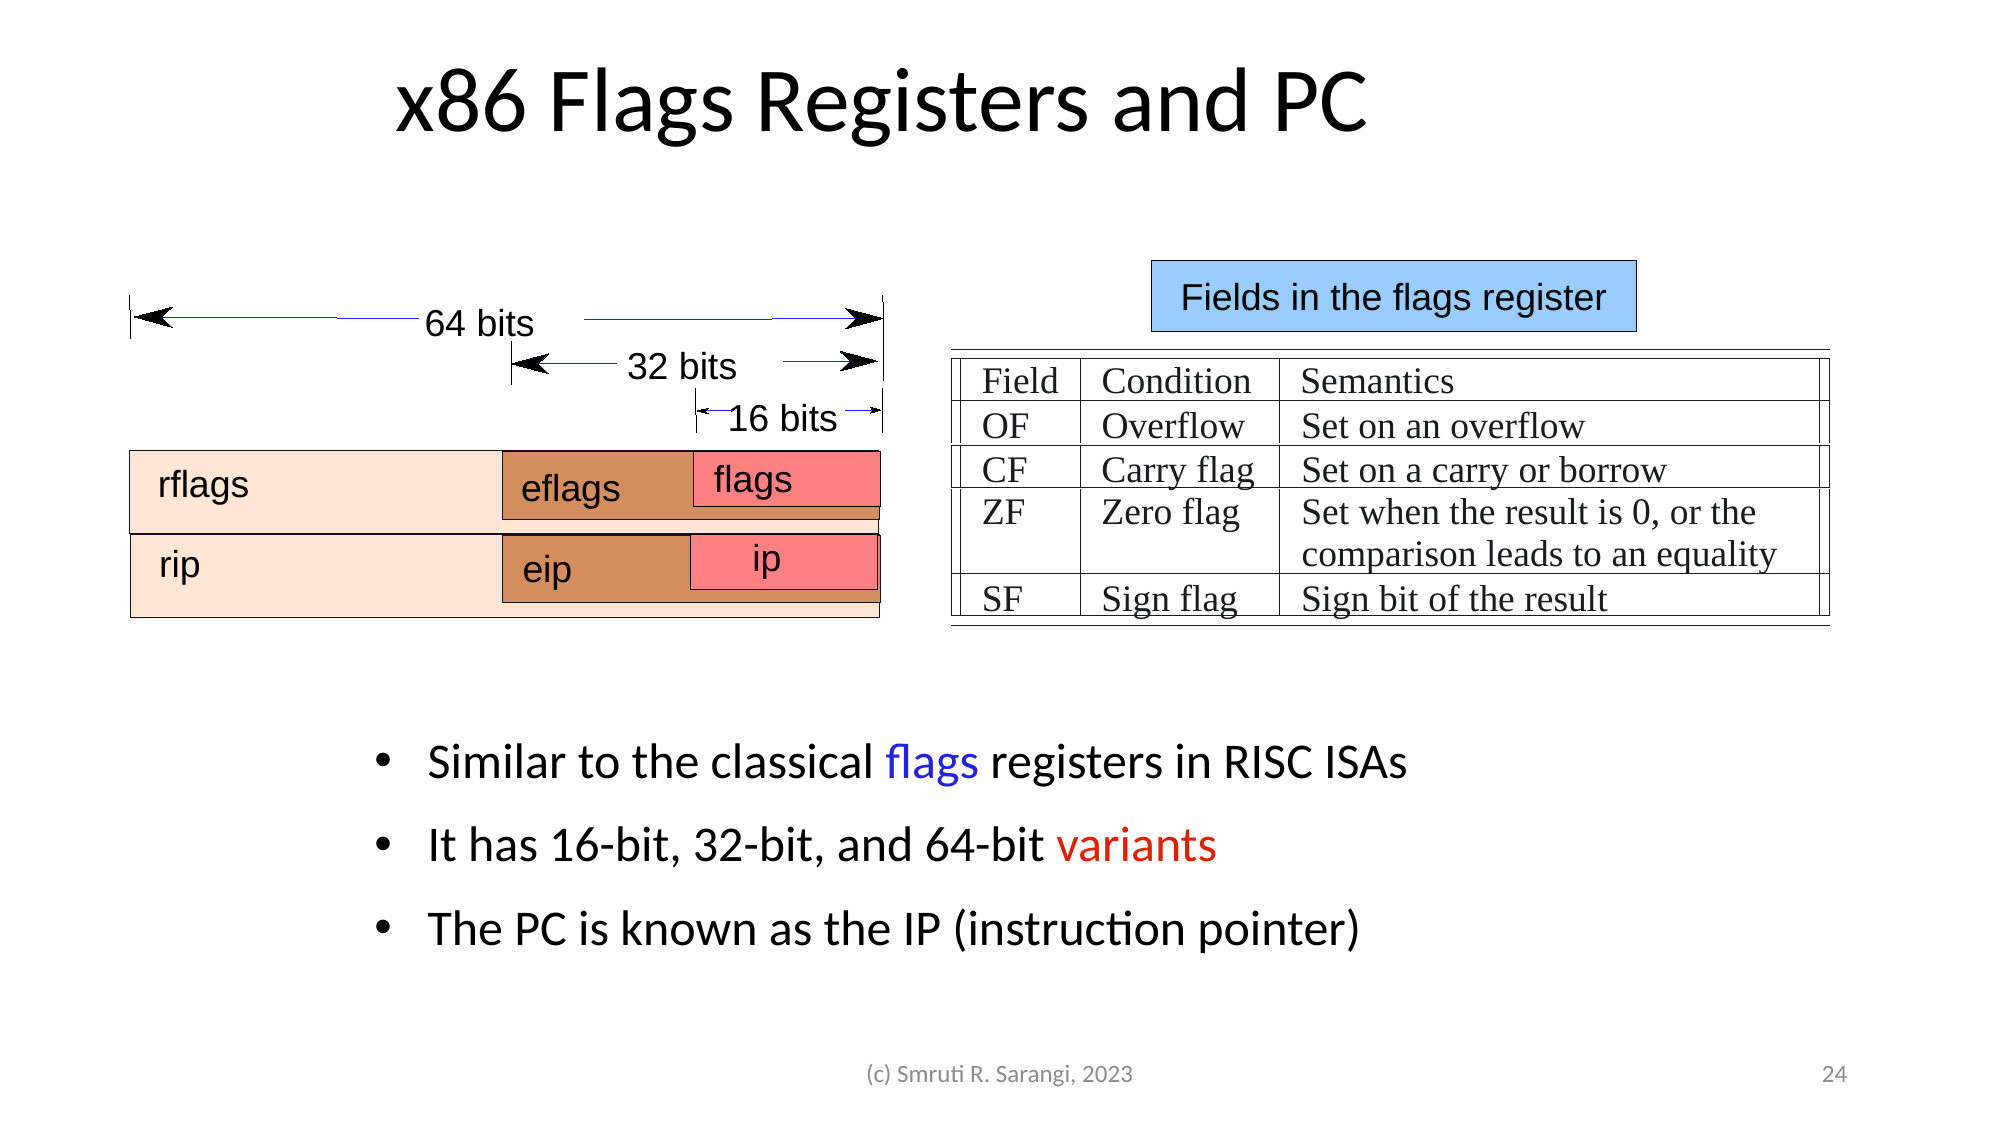

x86 Flags Registers and PC
Fields in the flags register

64 bits

32 bits

16 bits

flags
rflags
eflags

ip

rip
eip

Field
Condition
Semantics

OF

Overflow

Set on an overflow

CF

Carry flag

Set on a carry or borrow
ZF
Zero flag
Set when the result is 0, or the

comparison leads to an equality

SF

Sign flag

Sign bit of the result
Similar to the classical flags registers in RISC ISAs
It has 16-bit, 32-bit, and 64-bit variants
The PC is known as the IP (instruction pointer)
(c) Smruti R. Sarangi, 2023
24